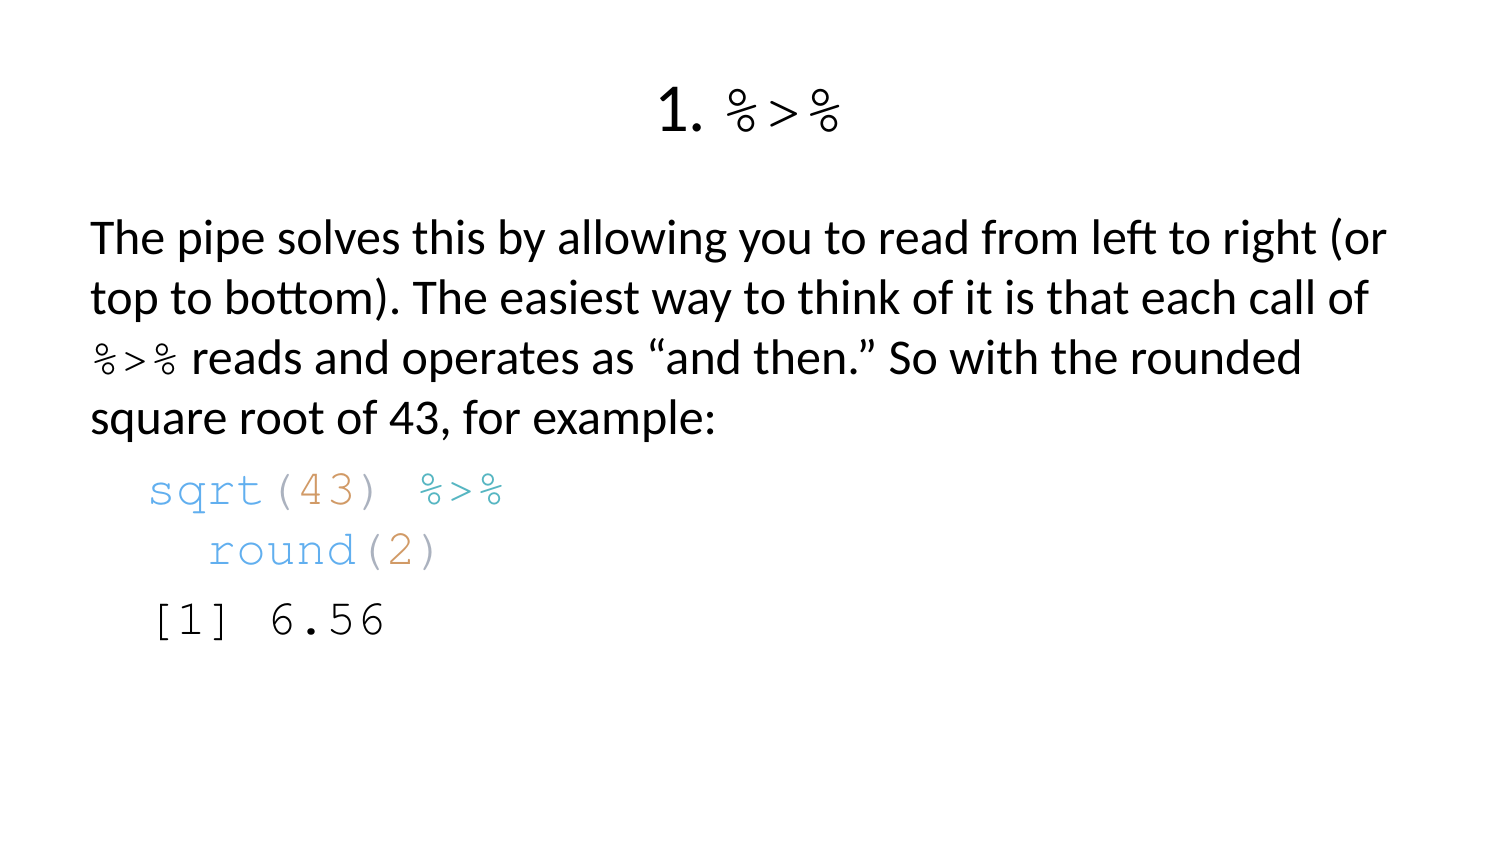

# 1. %>%
The pipe solves this by allowing you to read from left to right (or top to bottom). The easiest way to think of it is that each call of %>% reads and operates as “and then.” So with the rounded square root of 43, for example:
sqrt(43) %>%
  round(2)
[1] 6.56